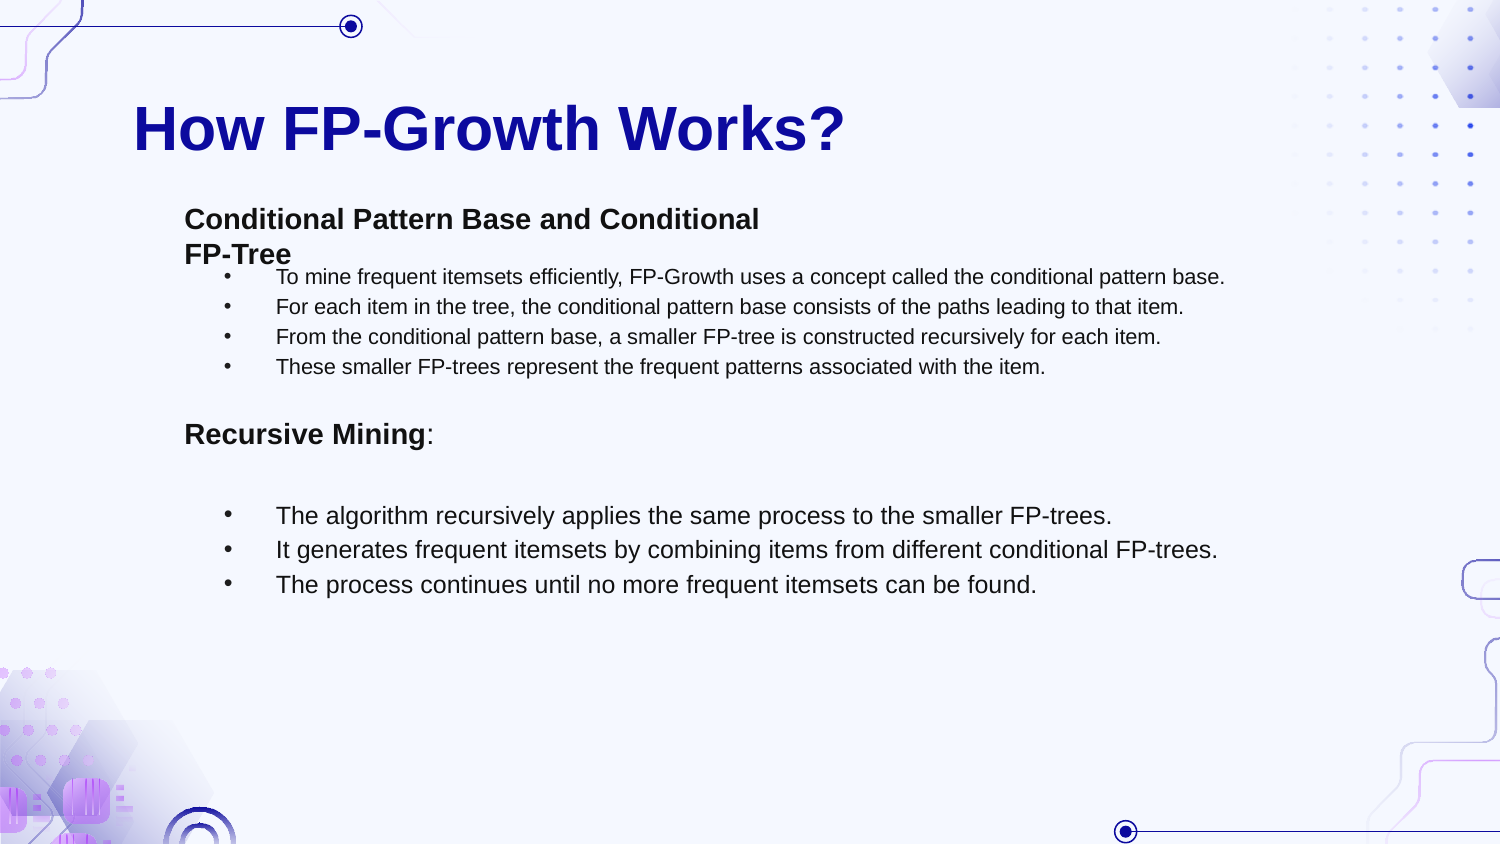

# How FP-Growth Works?
Conditional Pattern Base and Conditional FP-Tree
To mine frequent itemsets efficiently, FP-Growth uses a concept called the conditional pattern base.
For each item in the tree, the conditional pattern base consists of the paths leading to that item.
From the conditional pattern base, a smaller FP-tree is constructed recursively for each item.
These smaller FP-trees represent the frequent patterns associated with the item.

Recursive Mining:

The algorithm recursively applies the same process to the smaller FP-trees.
It generates frequent itemsets by combining items from different conditional FP-trees.
The process continues until no more frequent itemsets can be found.